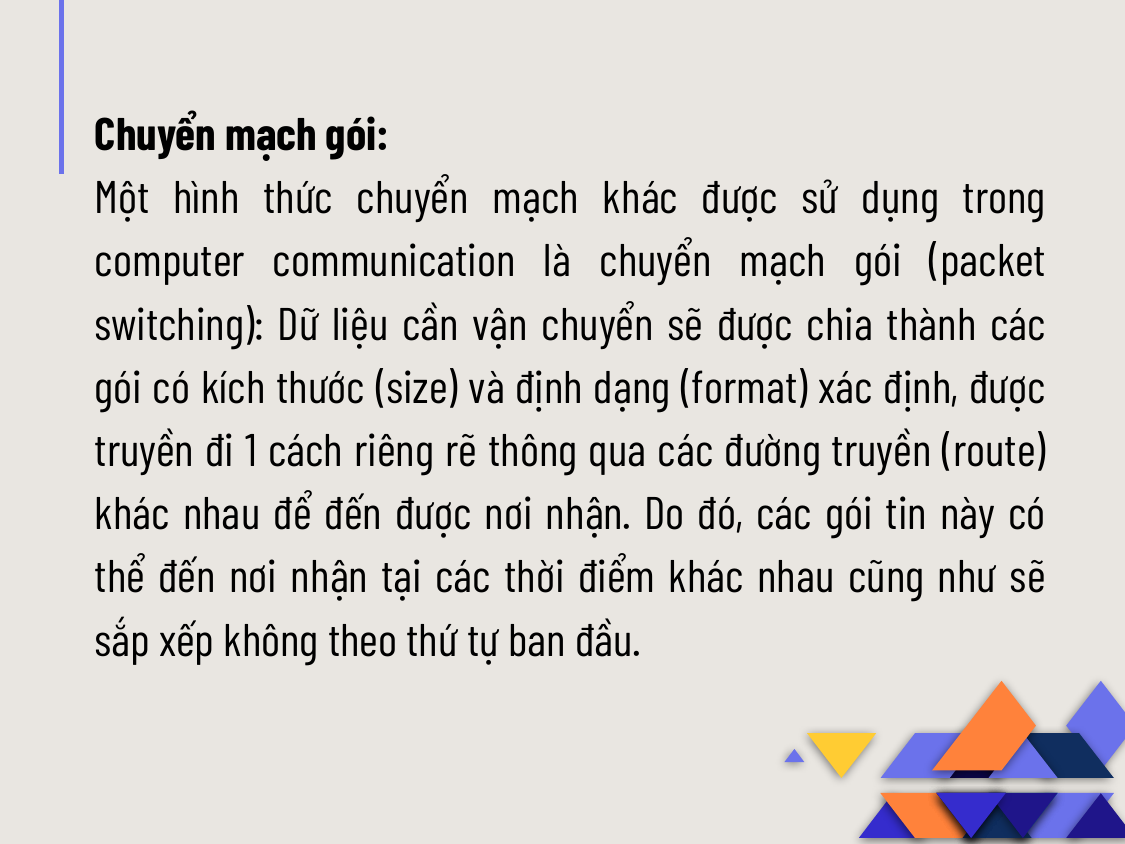

Chuyển mạch gói:
Một hình thức chuyển mạch khác được sử dụng trong computer communication là chuyển mạch gói (packet switching): Dữ liệu cần vận chuyển sẽ được chia thành các gói có kích thước (size) và định dạng (format) xác định, được truyền đi 1 cách riêng rẽ thông qua các đường truyền (route) khác nhau để đến được nơi nhận. Do đó, các gói tin này có thể đến nơi nhận tại các thời điểm khác nhau cũng như sẽ sắp xếp không theo thứ tự ban đầu.